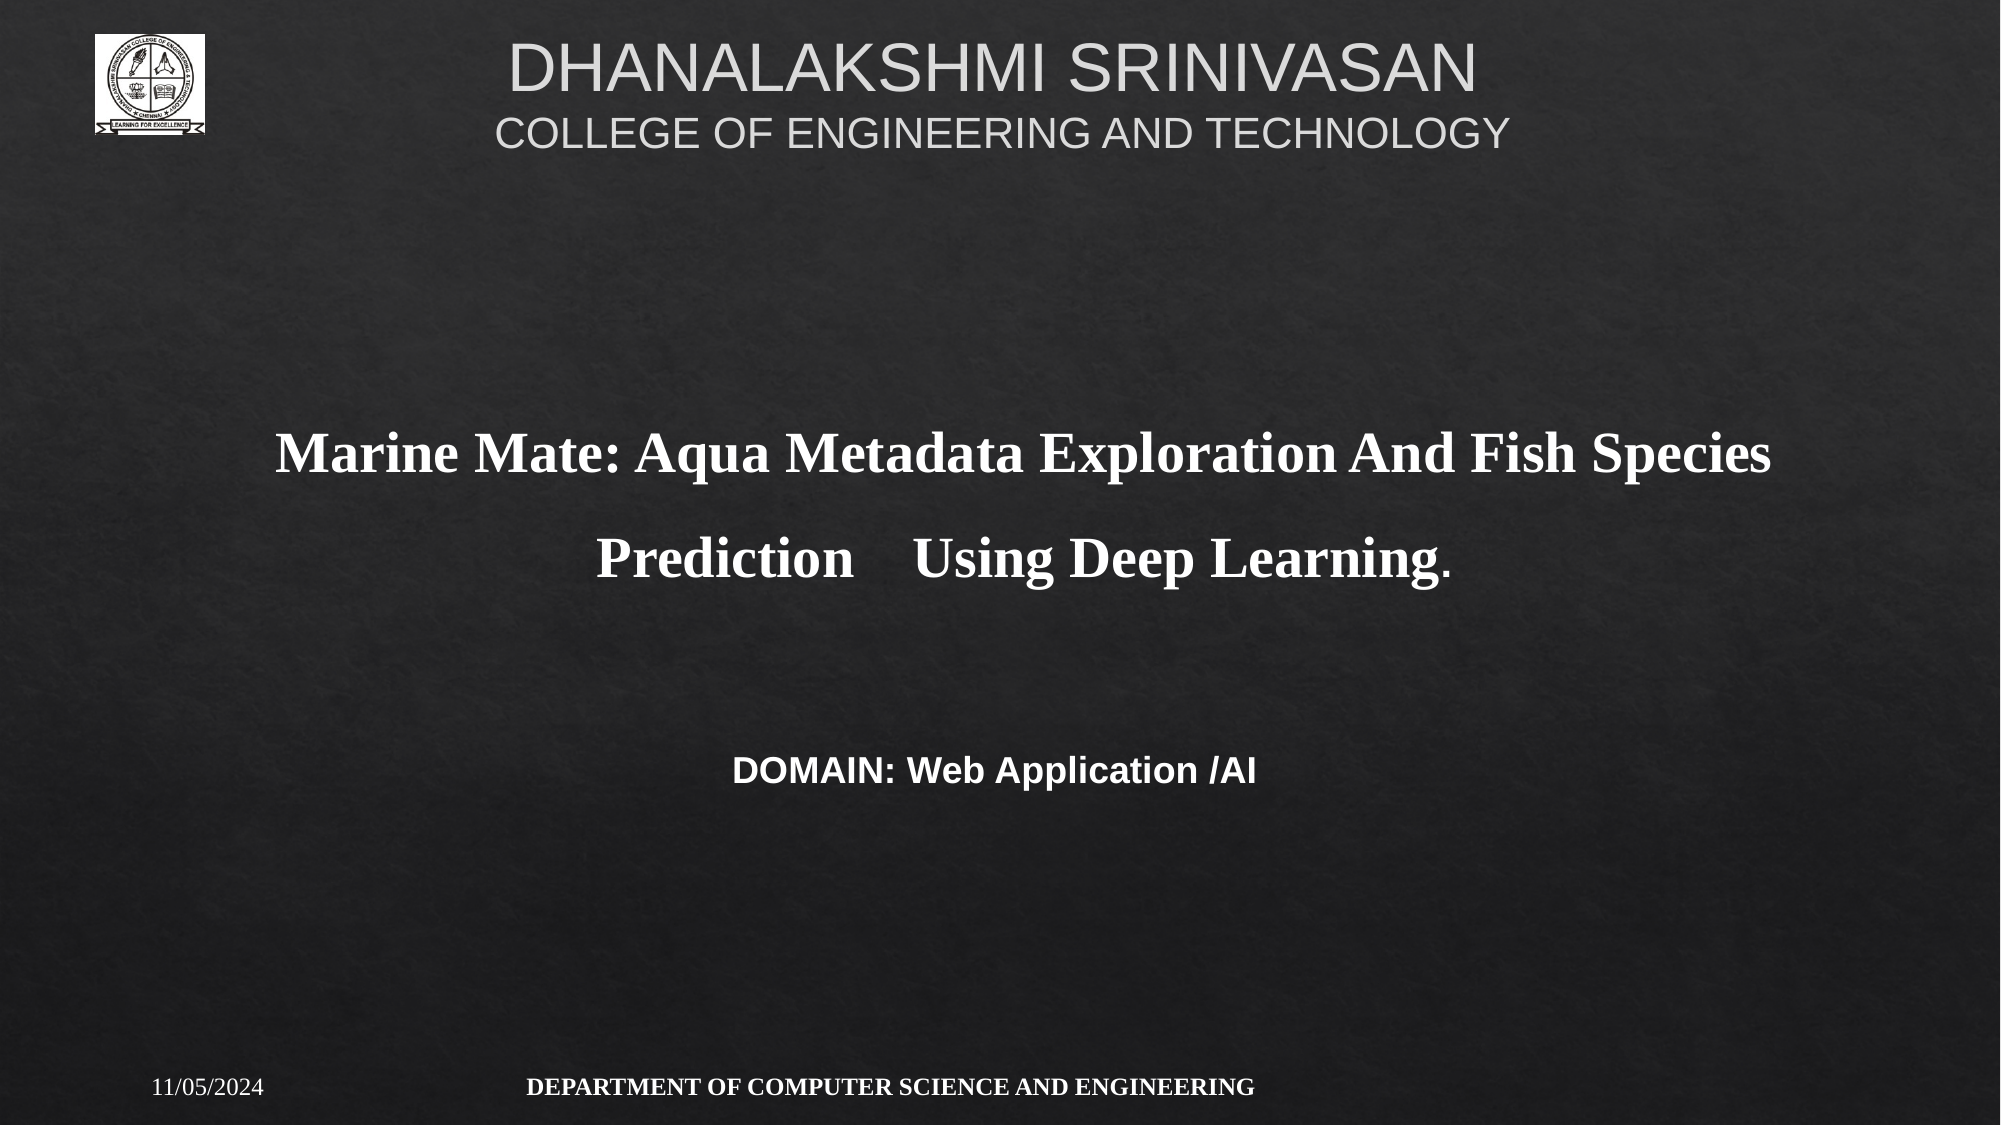

DHANALAKSHMI SRINIVASAN
COLLEGE OF ENGINEERING AND TECHNOLOGY
Marine Mate: Aqua Metadata Exploration And Fish Species Prediction    Using Deep Learning.
DOMAIN: Web Application /AI